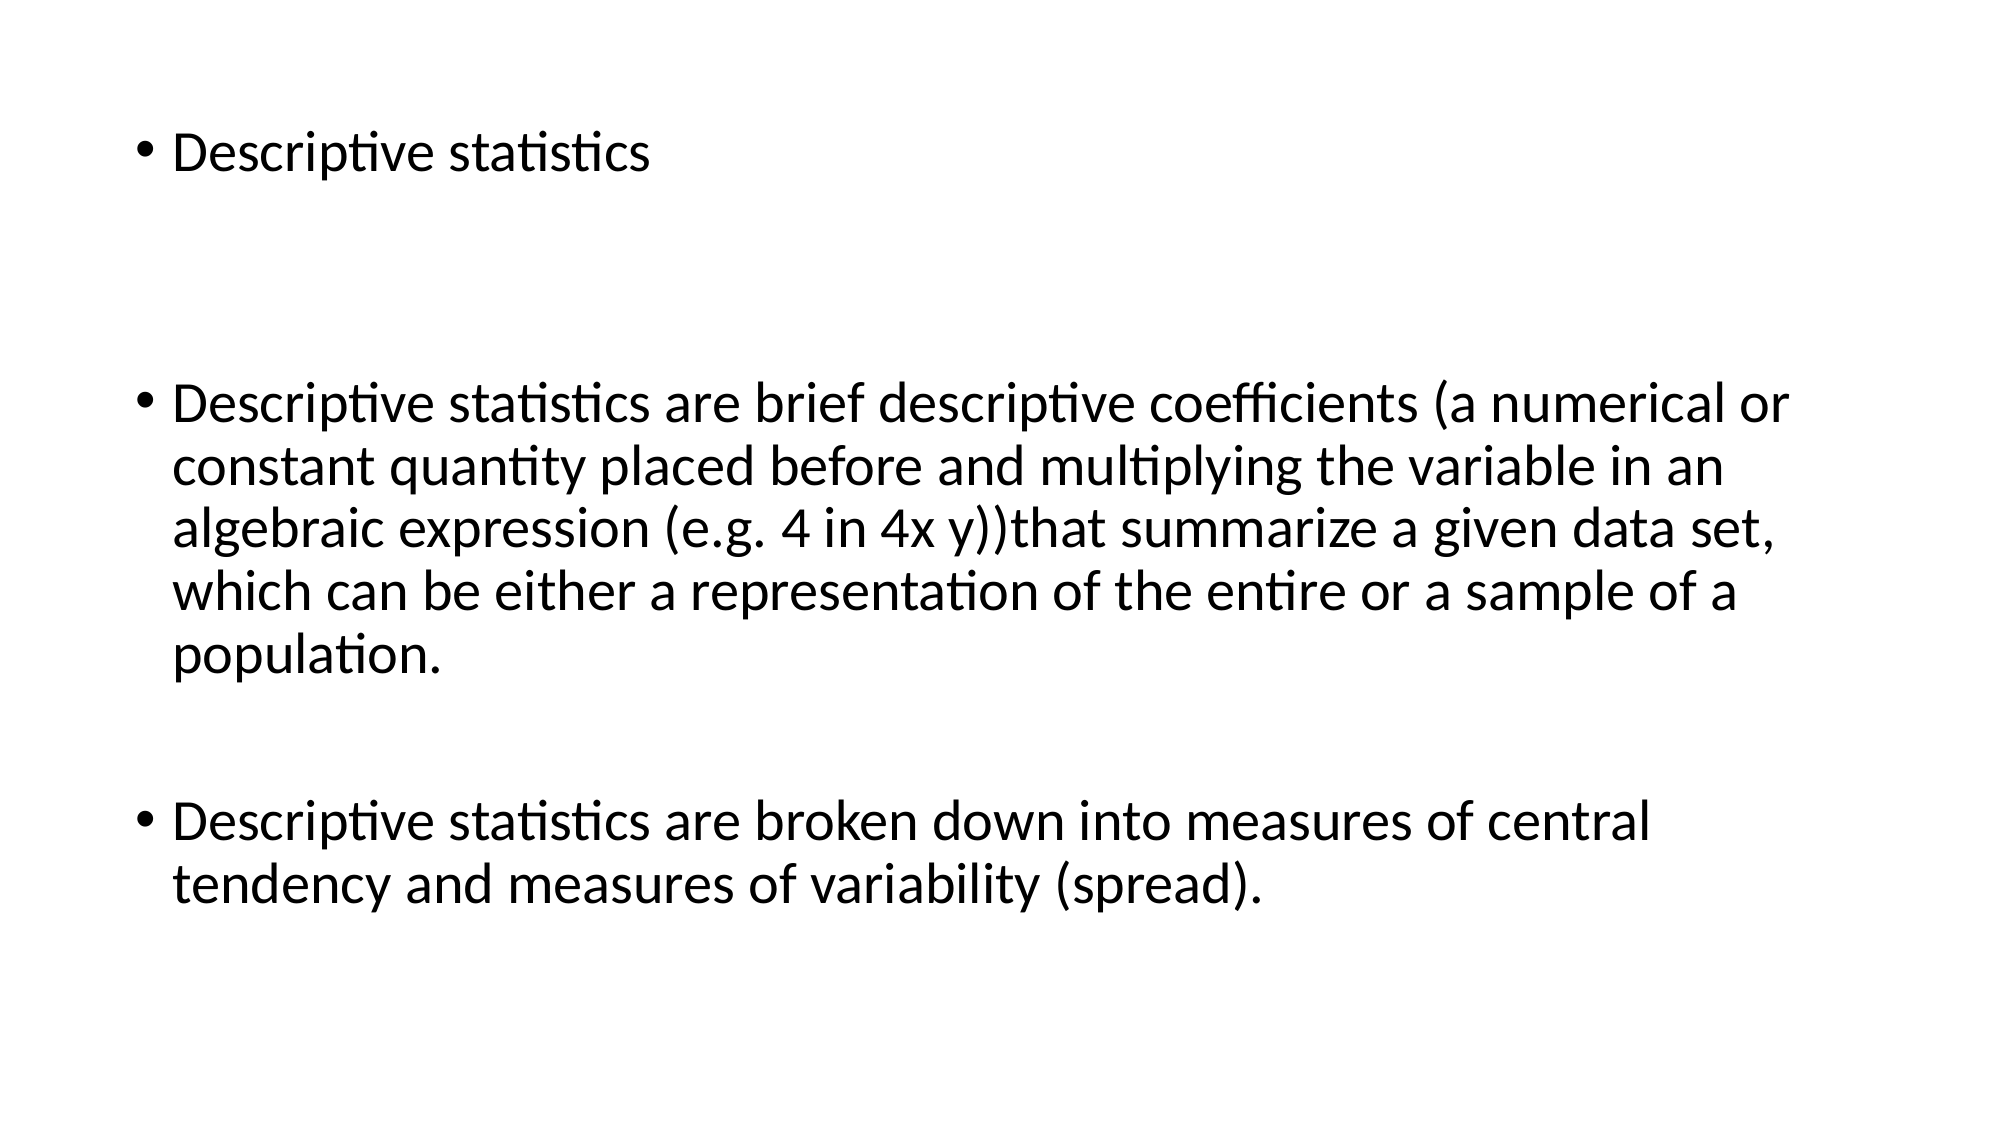

Descriptive statistics

Descriptive statistics are brief descriptive coefficients (a numerical or constant quantity placed before and multiplying the variable in an algebraic expression (e.g. 4 in 4x y))that summarize a given data set, which can be either a representation of the entire or a sample of a population.

Descriptive statistics are broken down into measures of central tendency and measures of variability (spread).